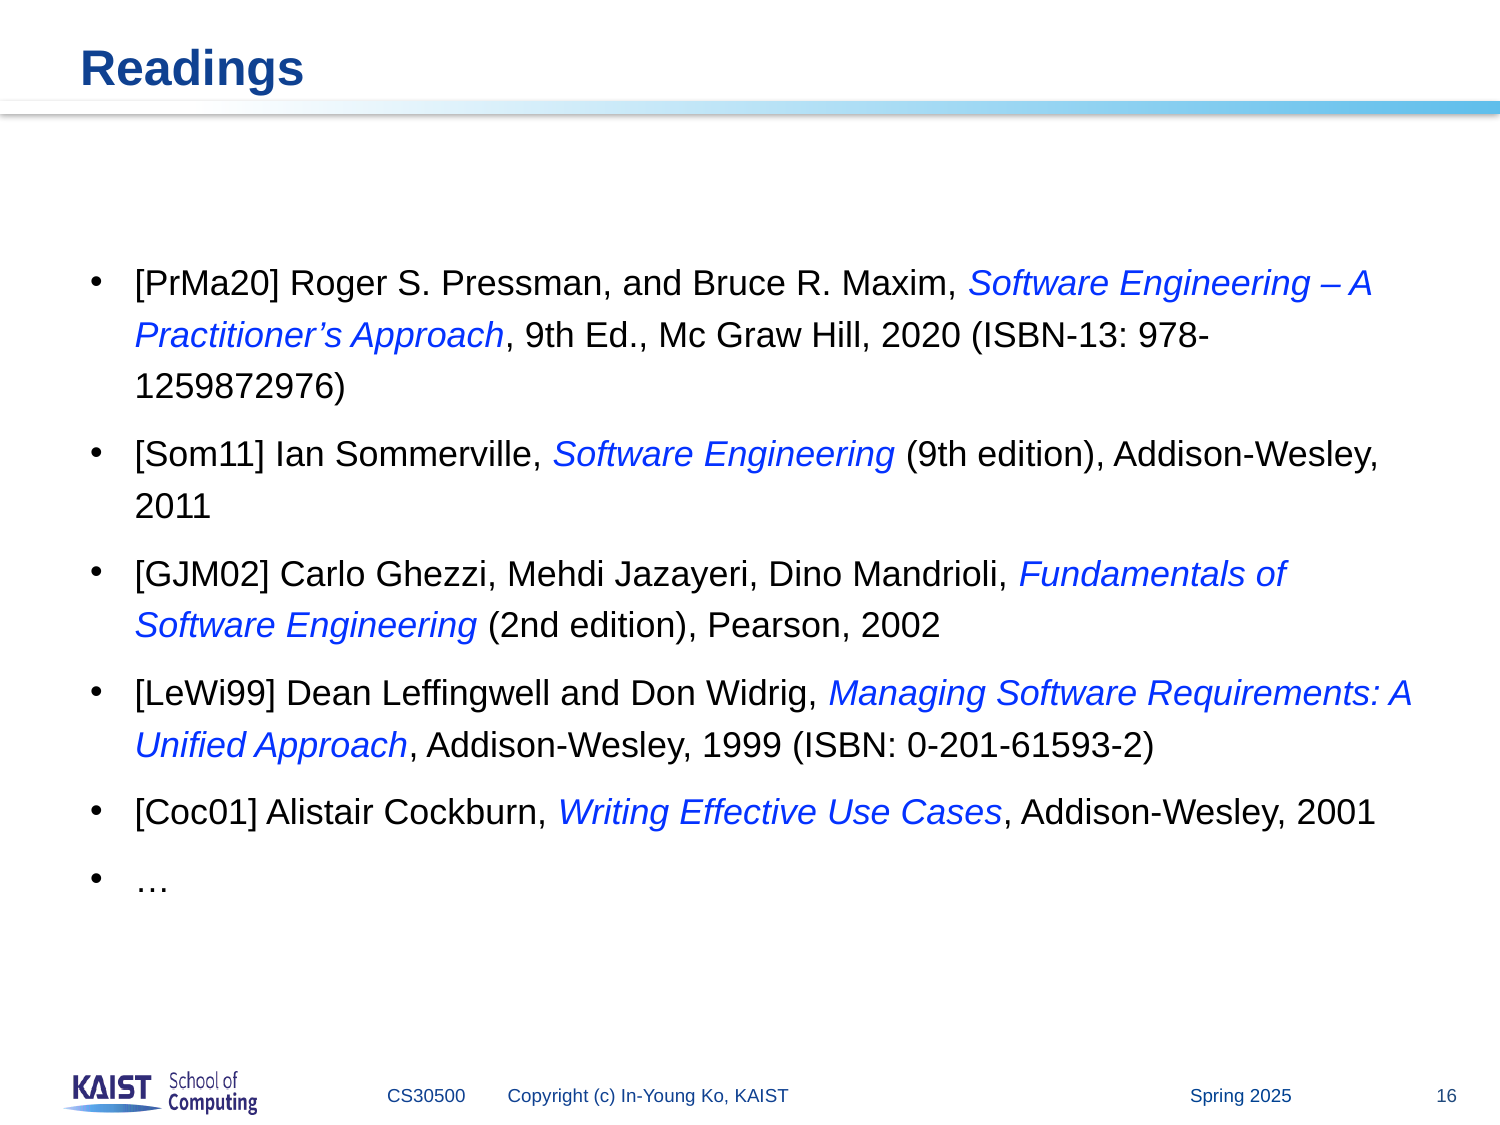

# Readings
[PrMa20] Roger S. Pressman, and Bruce R. Maxim, Software Engineering – A Practitioner’s Approach, 9th Ed., Mc Graw Hill, 2020 (ISBN-13: 978-1259872976)
[Som11] Ian Sommerville, Software Engineering (9th edition), Addison-Wesley, 2011
[GJM02] Carlo Ghezzi, Mehdi Jazayeri, Dino Mandrioli, Fundamentals of Software Engineering (2nd edition), Pearson, 2002
[LeWi99] Dean Leffingwell and Don Widrig, Managing Software Requirements: A Unified Approach, Addison-Wesley, 1999 (ISBN: 0-201-61593-2)
[Coc01] Alistair Cockburn, Writing Effective Use Cases, Addison-Wesley, 2001
…
Spring 2025
CS30500        Copyright (c) In-Young Ko, KAIST
16